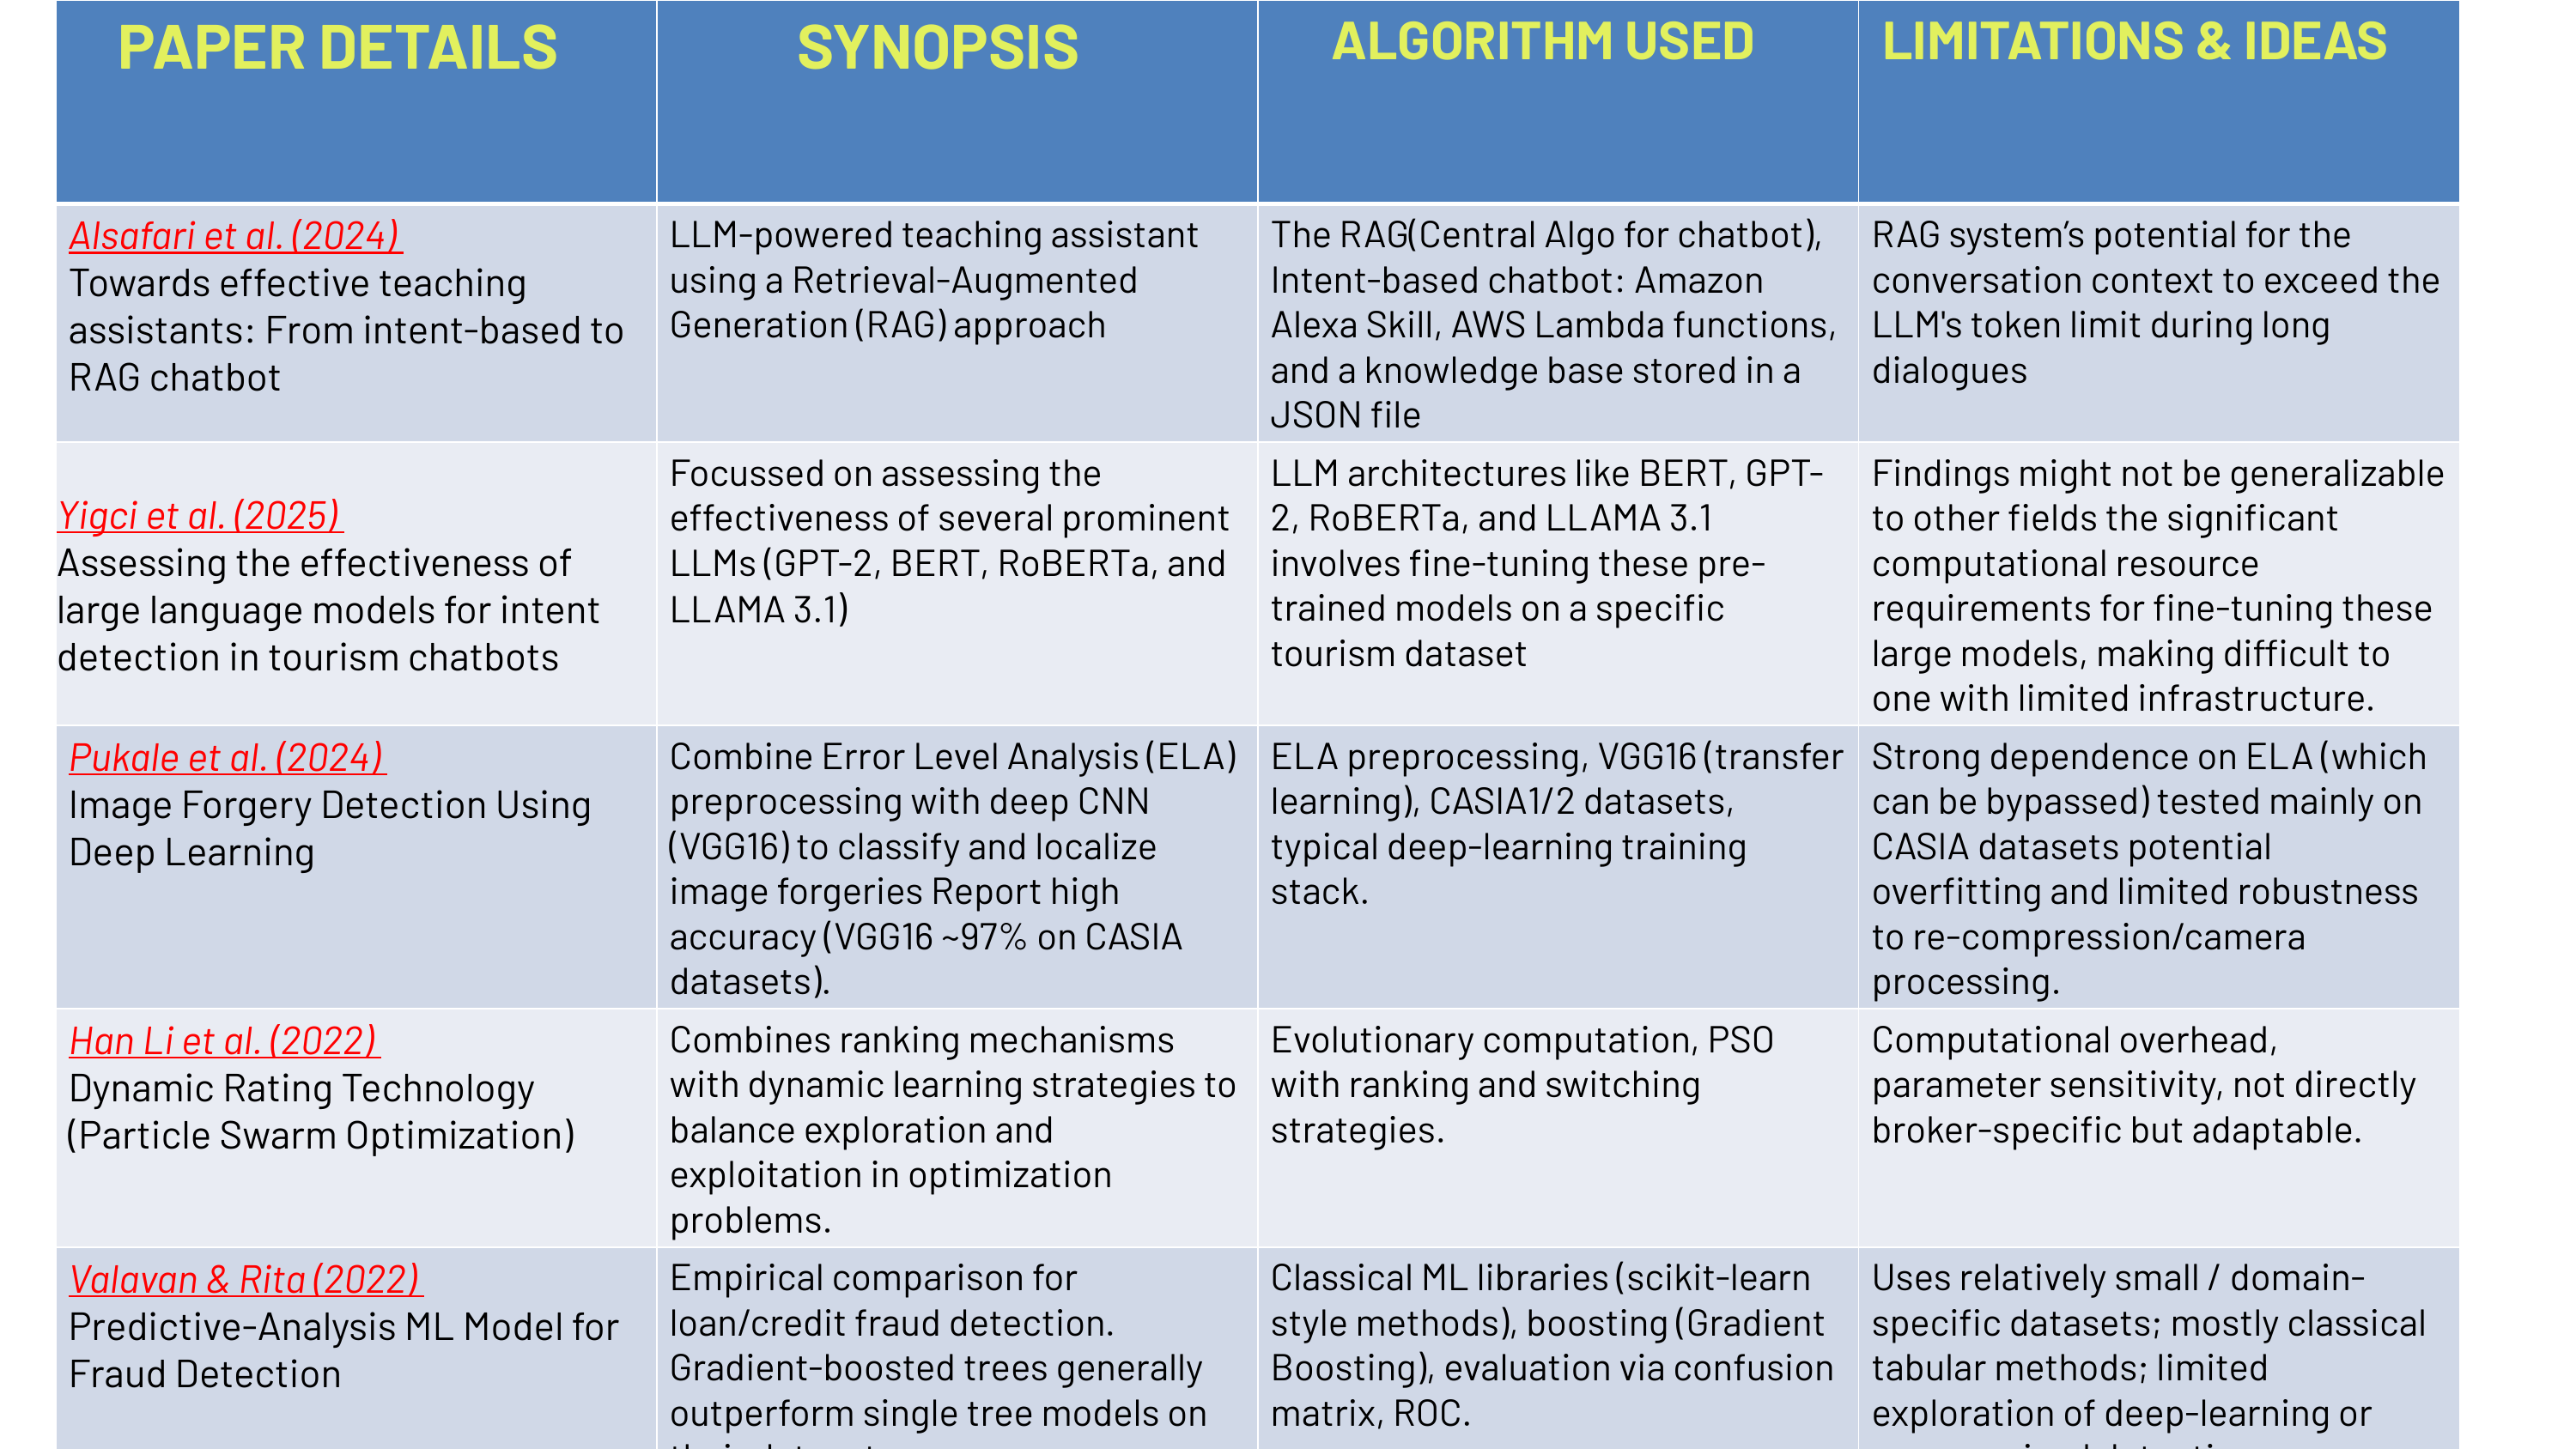

| PAPER DETAILS | SYNOPSIS | ALGORITHM USED | LIMITATIONS & IDEAS |
| --- | --- | --- | --- |
| Alsafari et al. (2024) Towards effective teaching assistants: From intent-based to RAG chatbot | LLM-powered teaching assistant using a Retrieval-Augmented Generation (RAG) approach | The RAG(Central Algo for chatbot), Intent-based chatbot: Amazon Alexa Skill, AWS Lambda functions, and a knowledge base stored in a JSON file | RAG system’s potential for the conversation context to exceed the LLM's token limit during long dialogues |
| Yigci et al. (2025) Assessing the effectiveness of large language models for intent detection in tourism chatbots | Focussed on assessing the effectiveness of several prominent LLMs (GPT-2, BERT, RoBERTa, and LLAMA 3.1) | LLM architectures like BERT, GPT-2, RoBERTa, and LLAMA 3.1 involves fine-tuning these pre-trained models on a specific tourism dataset | Findings might not be generalizable to other fields the significant computational resource requirements for fine-tuning these large models, making difficult to one with limited infrastructure. |
| Pukale et al. (2024) Image Forgery Detection Using Deep Learning | Combine Error Level Analysis (ELA) preprocessing with deep CNN (VGG16) to classify and localize image forgeries Report high accuracy (VGG16 ~97% on CASIA datasets). | ELA preprocessing, VGG16 (transfer learning), CASIA1/2 datasets, typical deep-learning training stack. | Strong dependence on ELA (which can be bypassed) tested mainly on CASIA datasets potential overfitting and limited robustness to re-compression/camera processing. |
| Han Li et al. (2022) Dynamic Rating Technology (Particle Swarm Optimization) | Combines ranking mechanisms with dynamic learning strategies to balance exploration and exploitation in optimization problems. | Evolutionary computation, PSO with ranking and switching strategies. | Computational overhead, parameter sensitivity, not directly broker-specific but adaptable. |
| Valavan & Rita (2022) Predictive-Analysis ML Model for Fraud Detection | Empirical comparison for loan/credit fraud detection. Gradient-boosted trees generally outperform single tree models on their datasets | Classical ML libraries (scikit-learn style methods), boosting (Gradient Boosting), evaluation via confusion matrix, ROC. | Uses relatively small / domain-specific datasets; mostly classical tabular methods; limited exploration of deep-learning or unsupervised detection. |